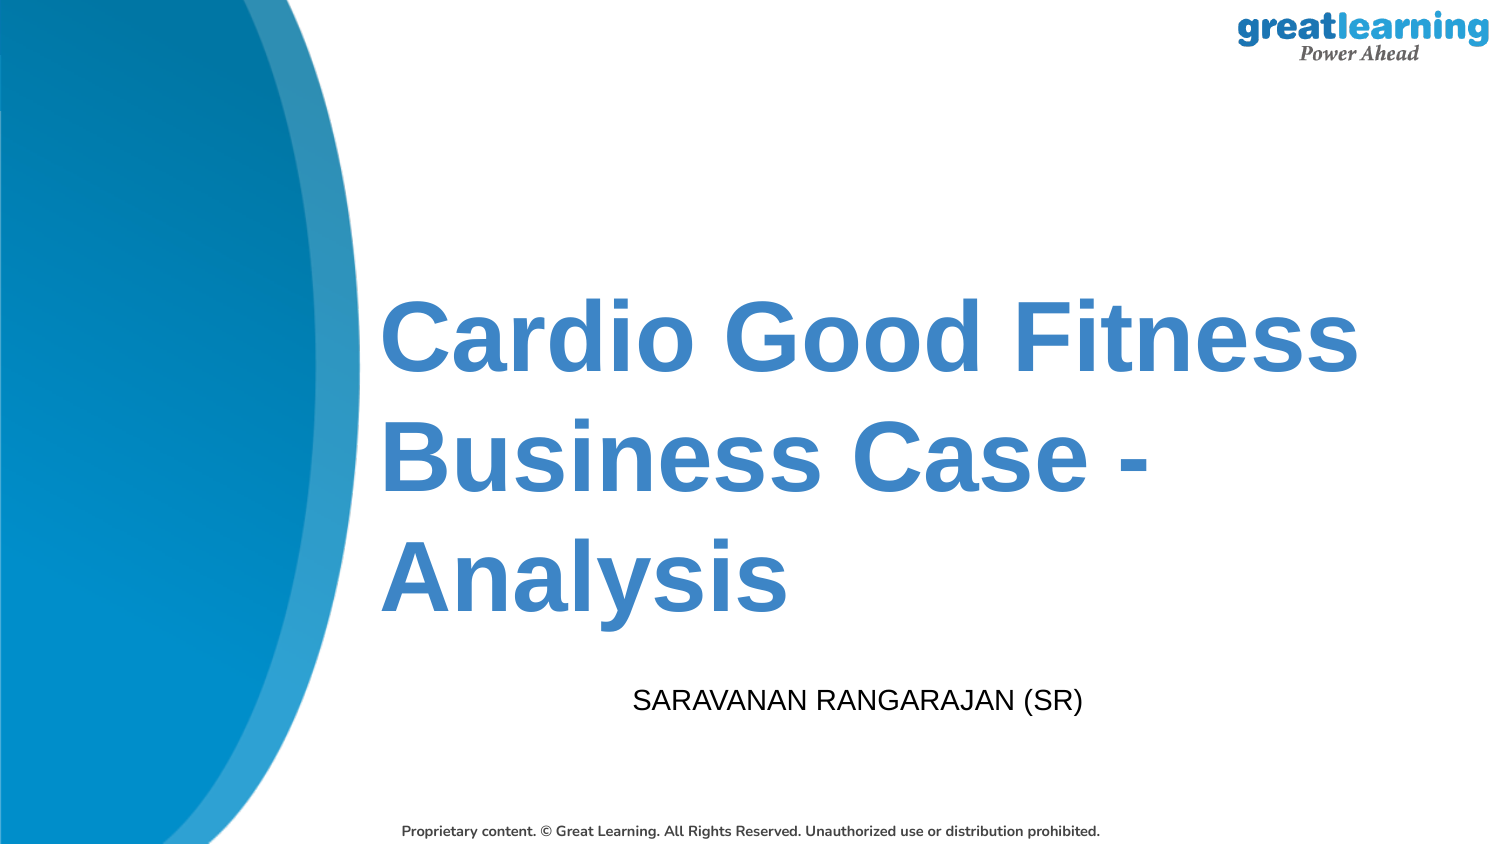

# Cardio Good Fitness Business Case - Analysis
SARAVANAN RANGARAJAN (SR)